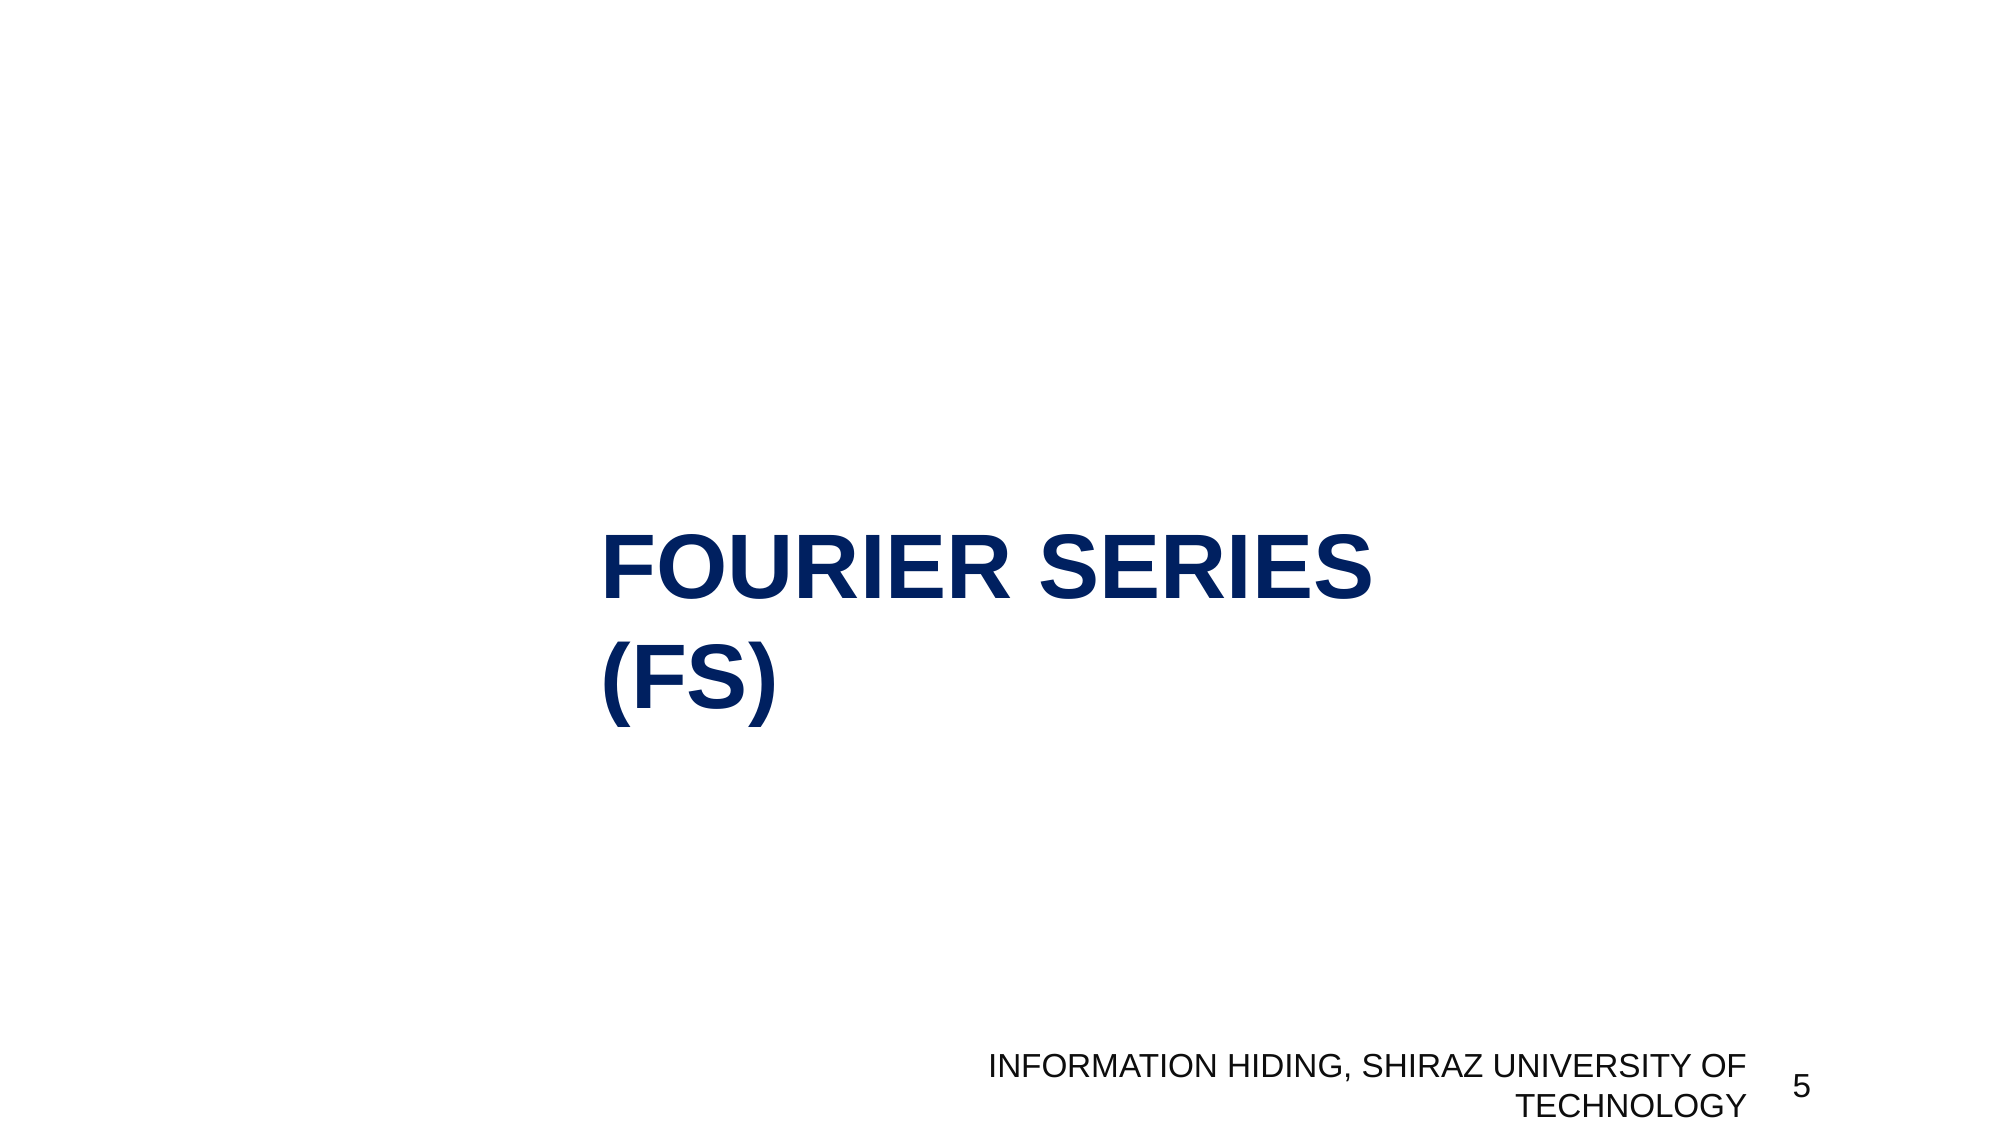

FOURIER SERIES (FS)
Information Hiding, Shiraz university of technology
5